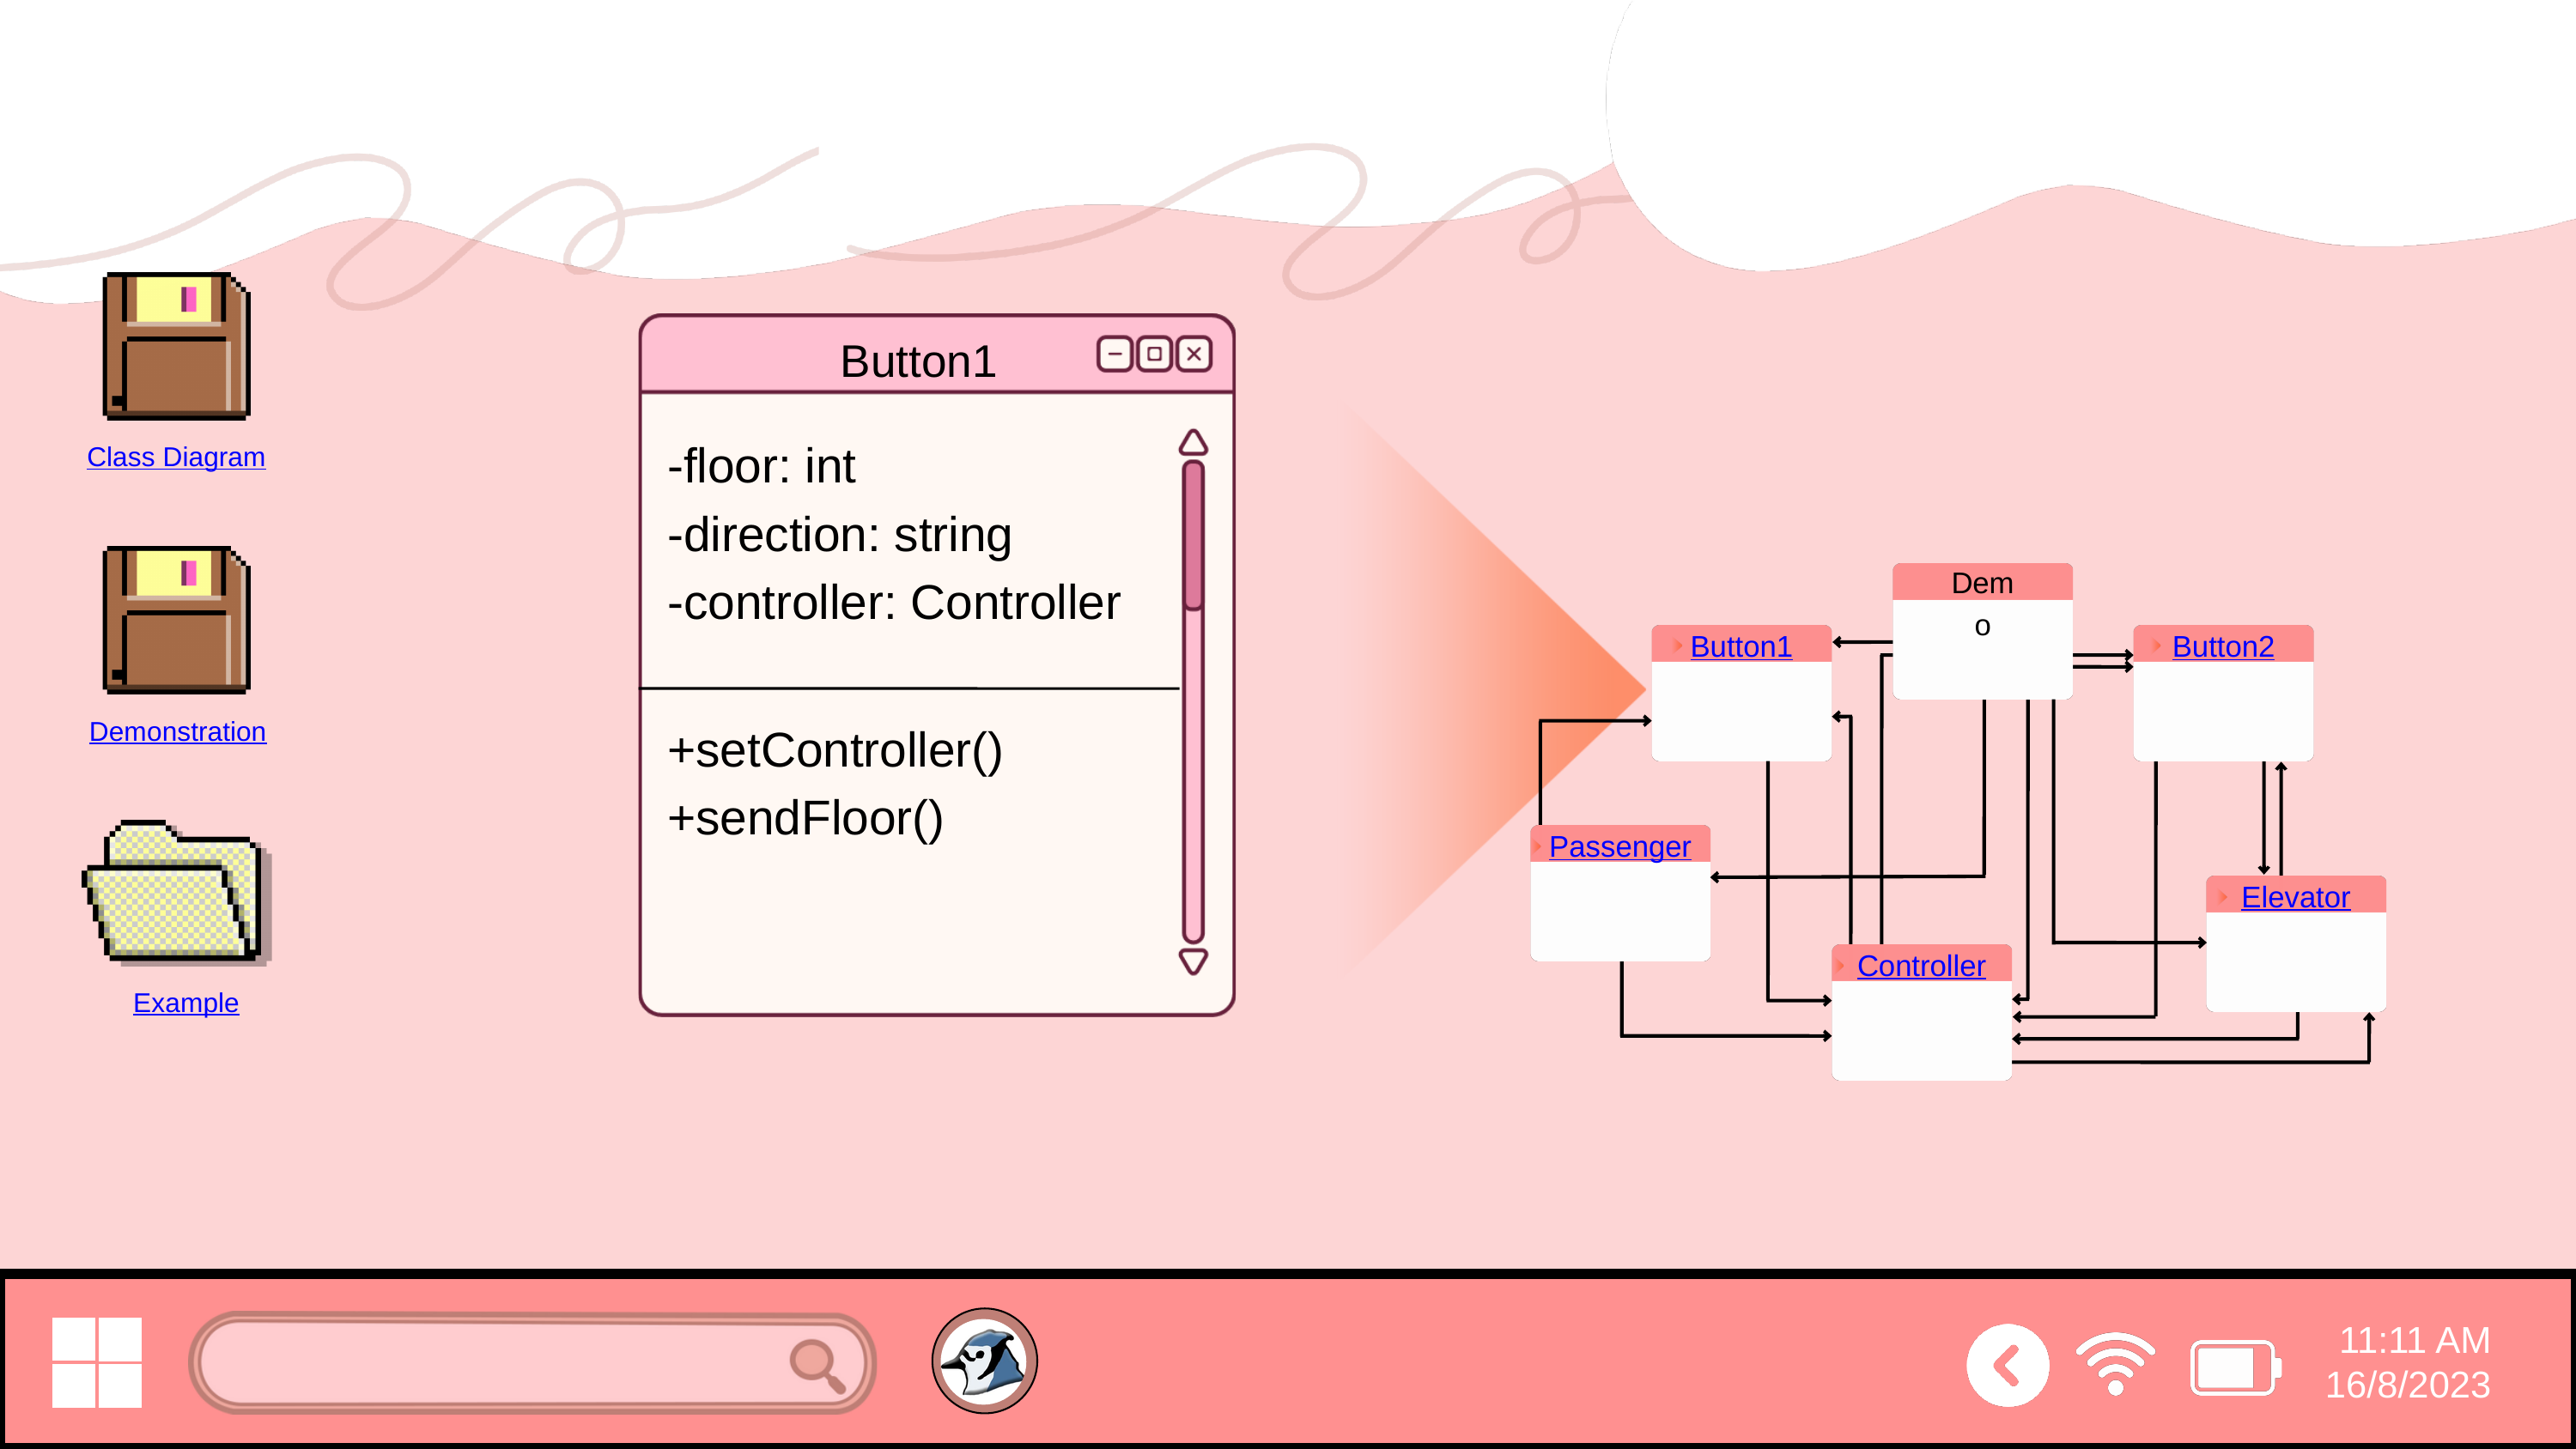

Button1
-floor: int
-direction: string
-controller: Controller
+setController()
+sendFloor()

Class Diagram

Demo

Button1
Button2

Passenger

Elevator

Controller

Demonstration

Example

11:11 AM
16/8/2023